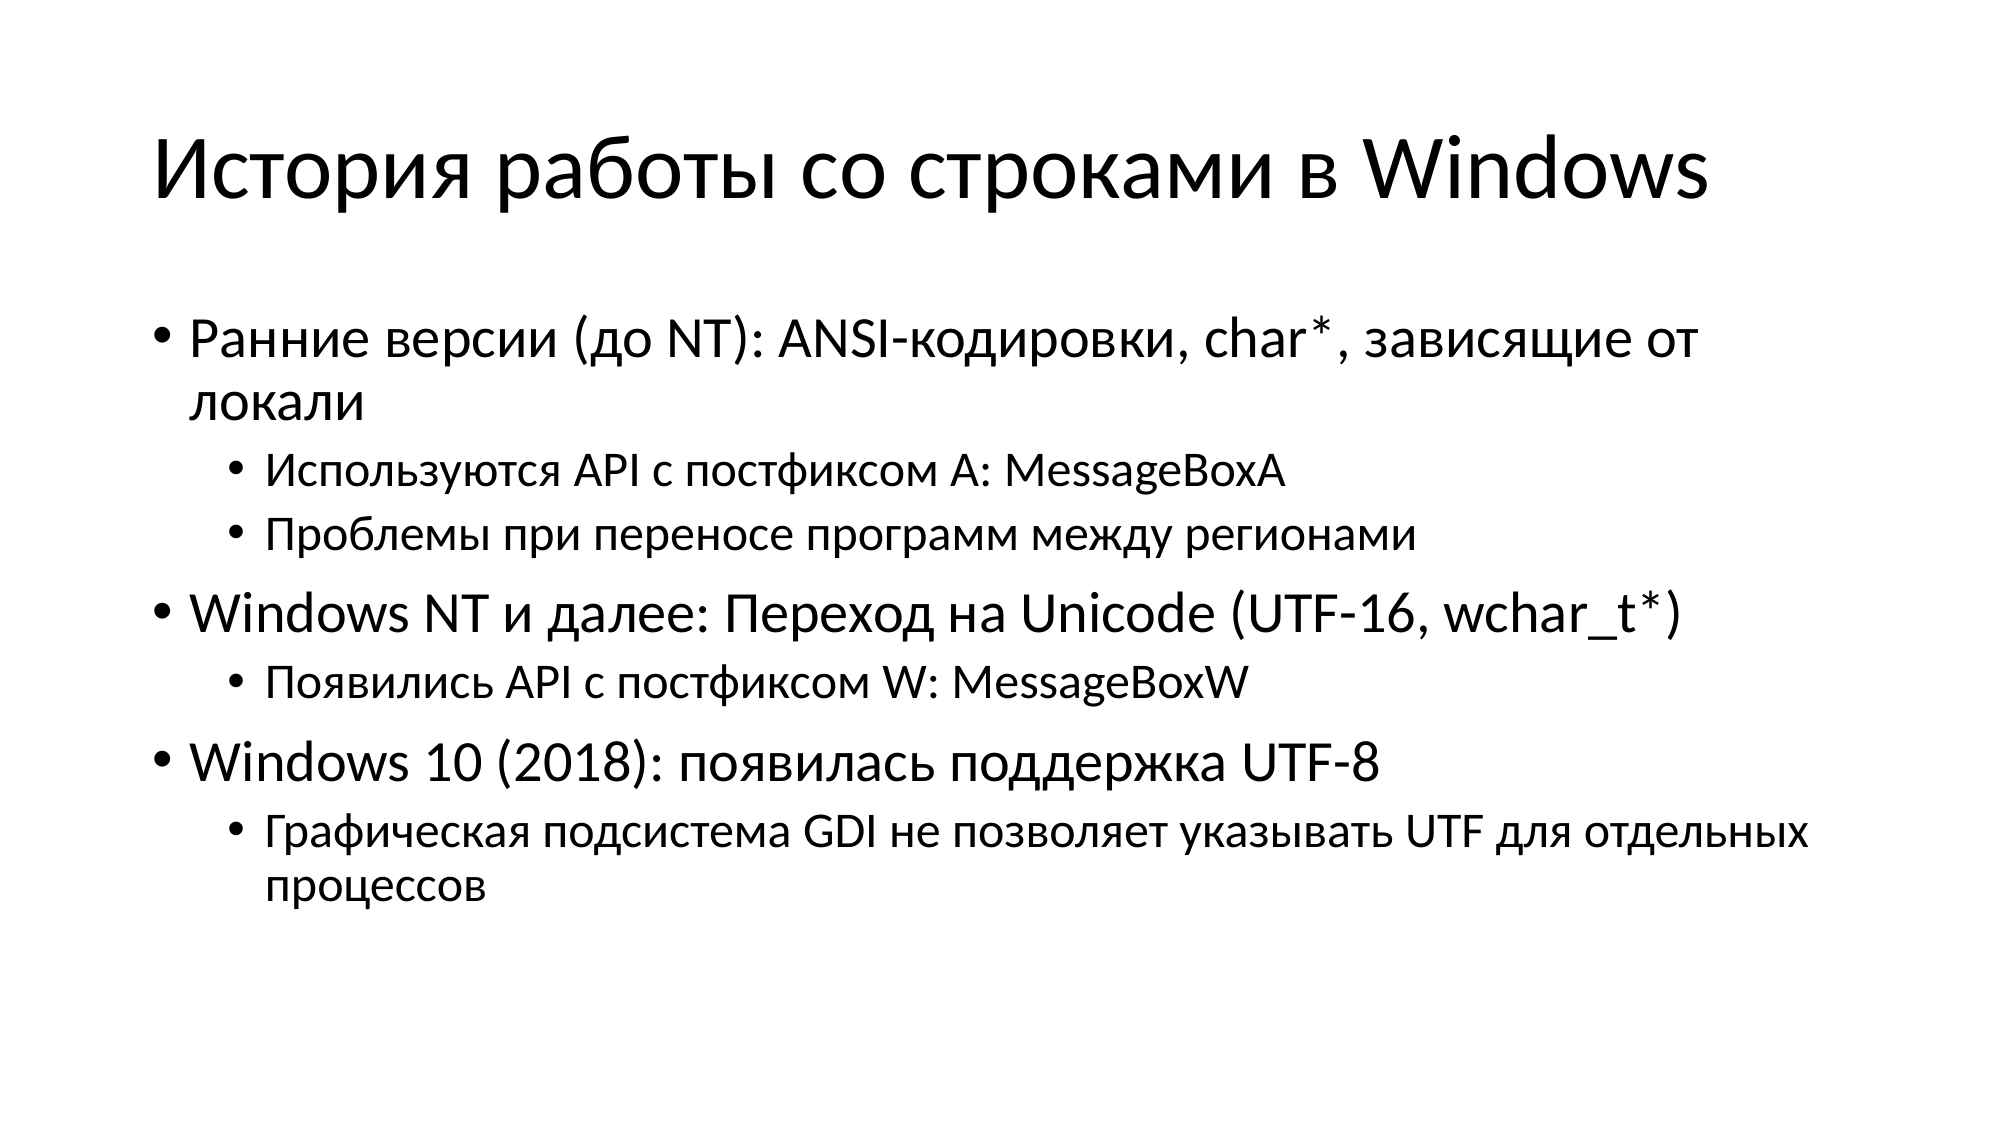

# История работы со строками в Windows
Ранние версии (до NT): ANSI-кодировки, char*, зависящие от локали
Используются API с постфиксом A: MessageBoxA
Проблемы при переносе программ между регионами
Windows NT и далее: Переход на Unicode (UTF-16, wchar_t*)
Появились API с постфиксом W: MessageBoxW
Windows 10 (2018): появилась поддержка UTF-8
Графическая подсистема GDI не позволяет указывать UTF для отдельных процессов